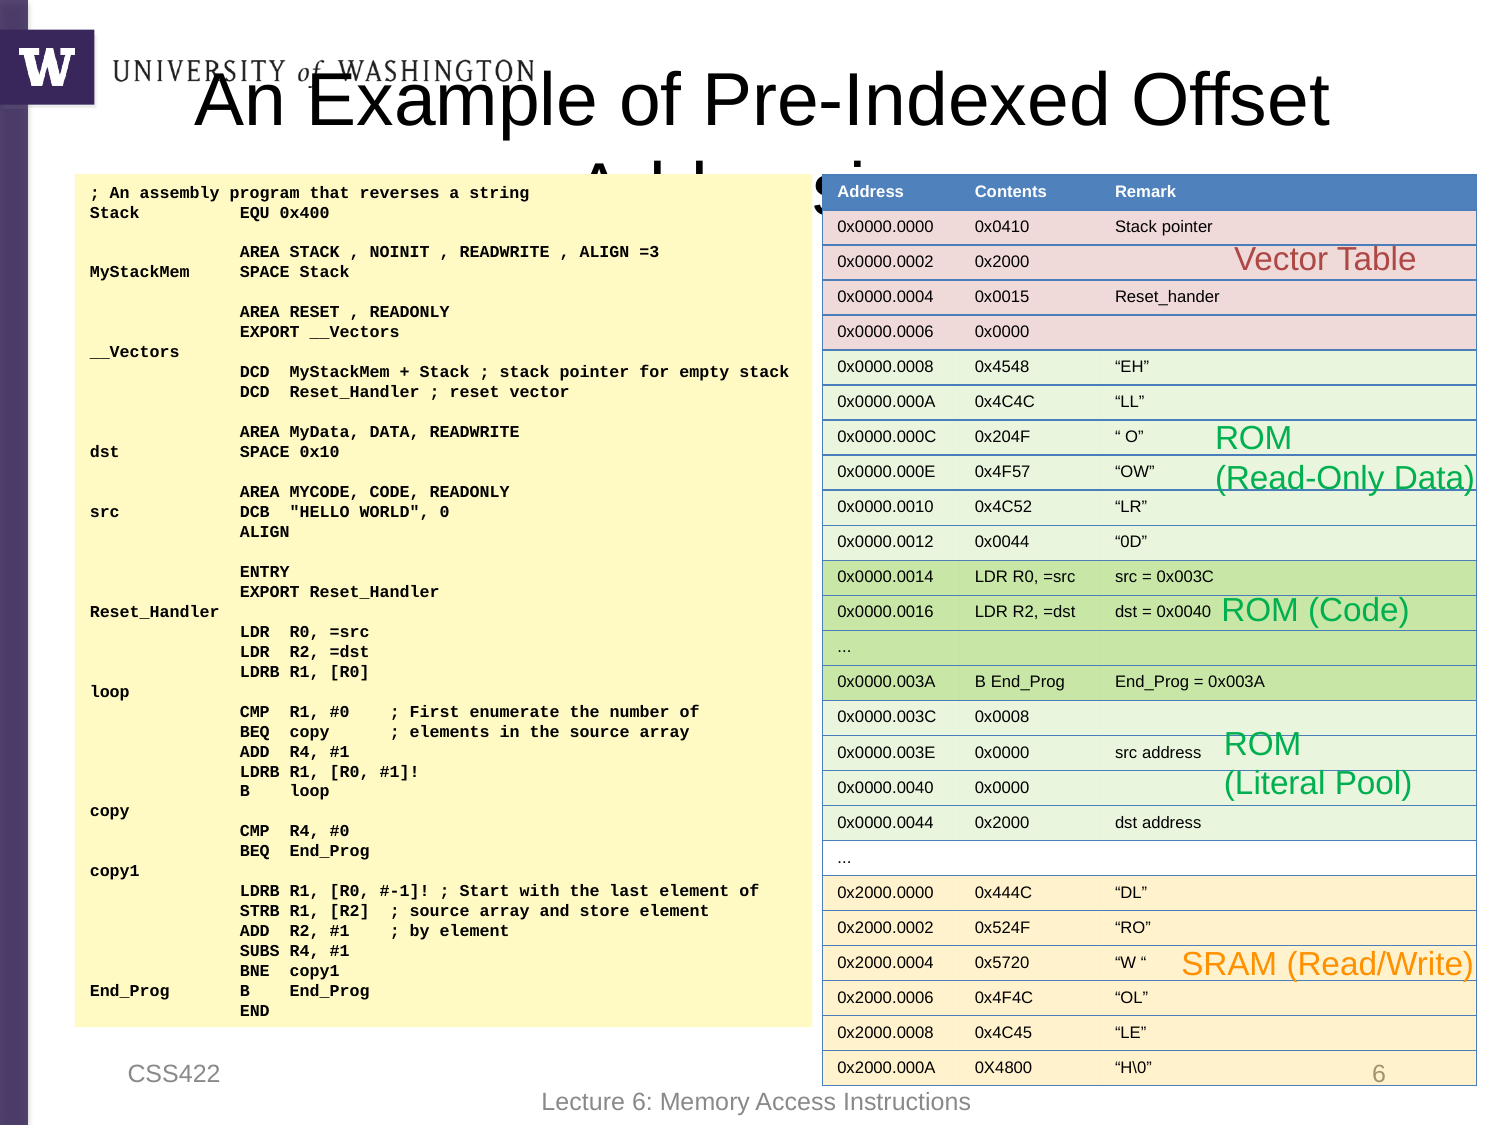

# An Example of Pre-Indexed Offset Addressing
; An assembly program that reverses a string
Stack 	EQU 0x400

	AREA STACK , NOINIT , READWRITE , ALIGN =3
MyStackMem 	SPACE Stack

	AREA RESET , READONLY
	EXPORT __Vectors
__Vectors
	DCD  MyStackMem + Stack ; stack pointer for empty stack
	DCD  Reset_Handler ; reset vector

	AREA MyData, DATA, READWRITE
dst 	SPACE 0x10

	AREA MYCODE, CODE, READONLY
src 	DCB  "HELLO WORLD", 0
	ALIGN

	ENTRY
	EXPORT Reset_Handler
Reset_Handler
	LDR  R0, =src
	LDR  R2, =dst
	LDRB R1, [R0]
loop
	CMP  R1, #0	; First enumerate the number of
	BEQ  copy	; elements in the source array
	ADD  R4, #1
	LDRB R1, [R0, #1]!
	B    loop
copy
	CMP  R4, #0
	BEQ  End_Prog
copy1
	LDRB R1, [R0, #-1]! ; Start with the last element of
	STRB R1, [R2]	; source array and store element
	ADD  R2, #1	; by element
	SUBS R4, #1
	BNE  copy1
End_Prog	B    End_Prog
	END
| Address | Contents | Remark |
| --- | --- | --- |
| 0x0000.0000 | 0x0410 | Stack pointer |
| 0x0000.0002 | 0x2000 |  |
| 0x0000.0004 | 0x0015 | Reset\_hander |
| 0x0000.0006 | 0x0000 |  |
| 0x0000.0008 | 0x4548 | “EH” |
| 0x0000.000A | 0x4C4C | “LL” |
| 0x0000.000C | 0x204F | “ O” |
| 0x0000.000E | 0x4F57 | “OW” |
| 0x0000.0010 | 0x4C52 | “LR” |
| 0x0000.0012 | 0x0044 | “0D” |
| 0x0000.0014 | LDR R0, =src | src = 0x003C |
| 0x0000.0016 | LDR R2, =dst | dst = 0x0040 |
| ... |  |  |
| 0x0000.003A | B End\_Prog | End\_Prog = 0x003A |
| 0x0000.003C | 0x0008 |  |
| 0x0000.003E | 0x0000 | src address |
| 0x0000.0040 | 0x0000 |  |
| 0x0000.0044 | 0x2000 | dst address |
| ... |  |  |
| 0x2000.0000 | 0x444C | “DL” |
| 0x2000.0002 | 0x524F | “RO” |
| 0x2000.0004 | 0x5720 | “W “ |
| 0x2000.0006 | 0x4F4C | “OL” |
| 0x2000.0008 | 0x4C45 | “LE” |
| 0x2000.000A | 0X4800 | “H\0” |
Vector Table
ROM
(Read-Only Data)
ROM (Code)
ROM
(Literal Pool)
SRAM (Read/Write)
CSS422
6
Lecture 6: Memory Access Instructions